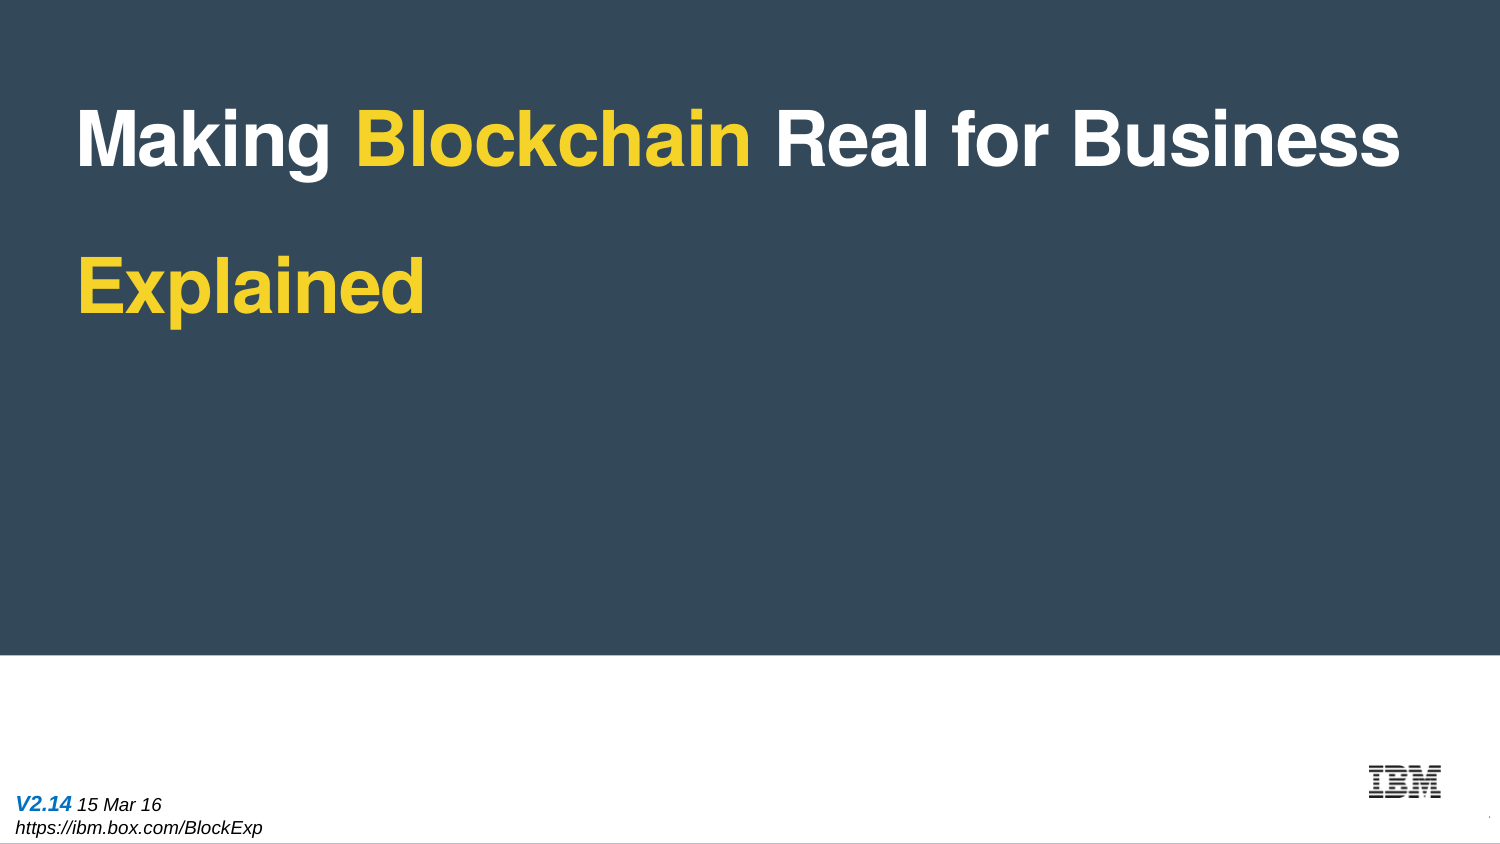

# Making Blockchain Real for Business Explained
V2.14 15 Mar 16
https://ibm.box.com/BlockExp
1